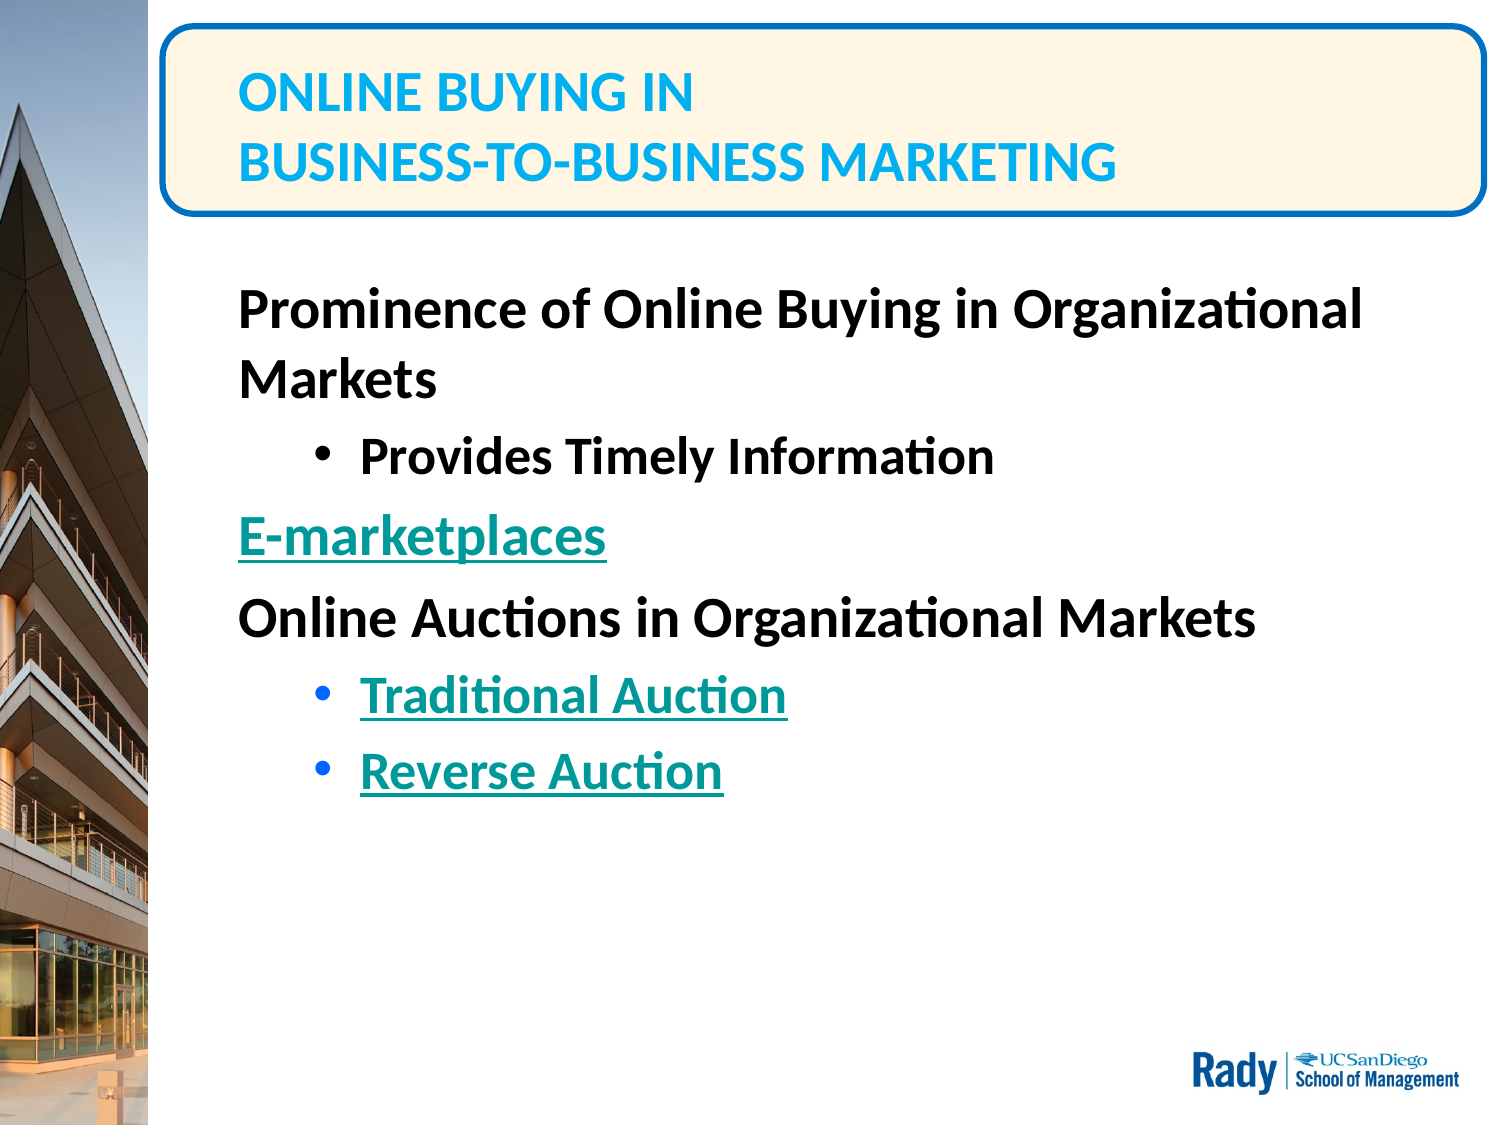

# ONLINE BUYING IN BUSINESS-TO-BUSINESS MARKETING
Prominence of Online Buying in Organizational Markets
Provides Timely Information
E-marketplaces
Online Auctions in Organizational Markets
Traditional Auction
Reverse Auction